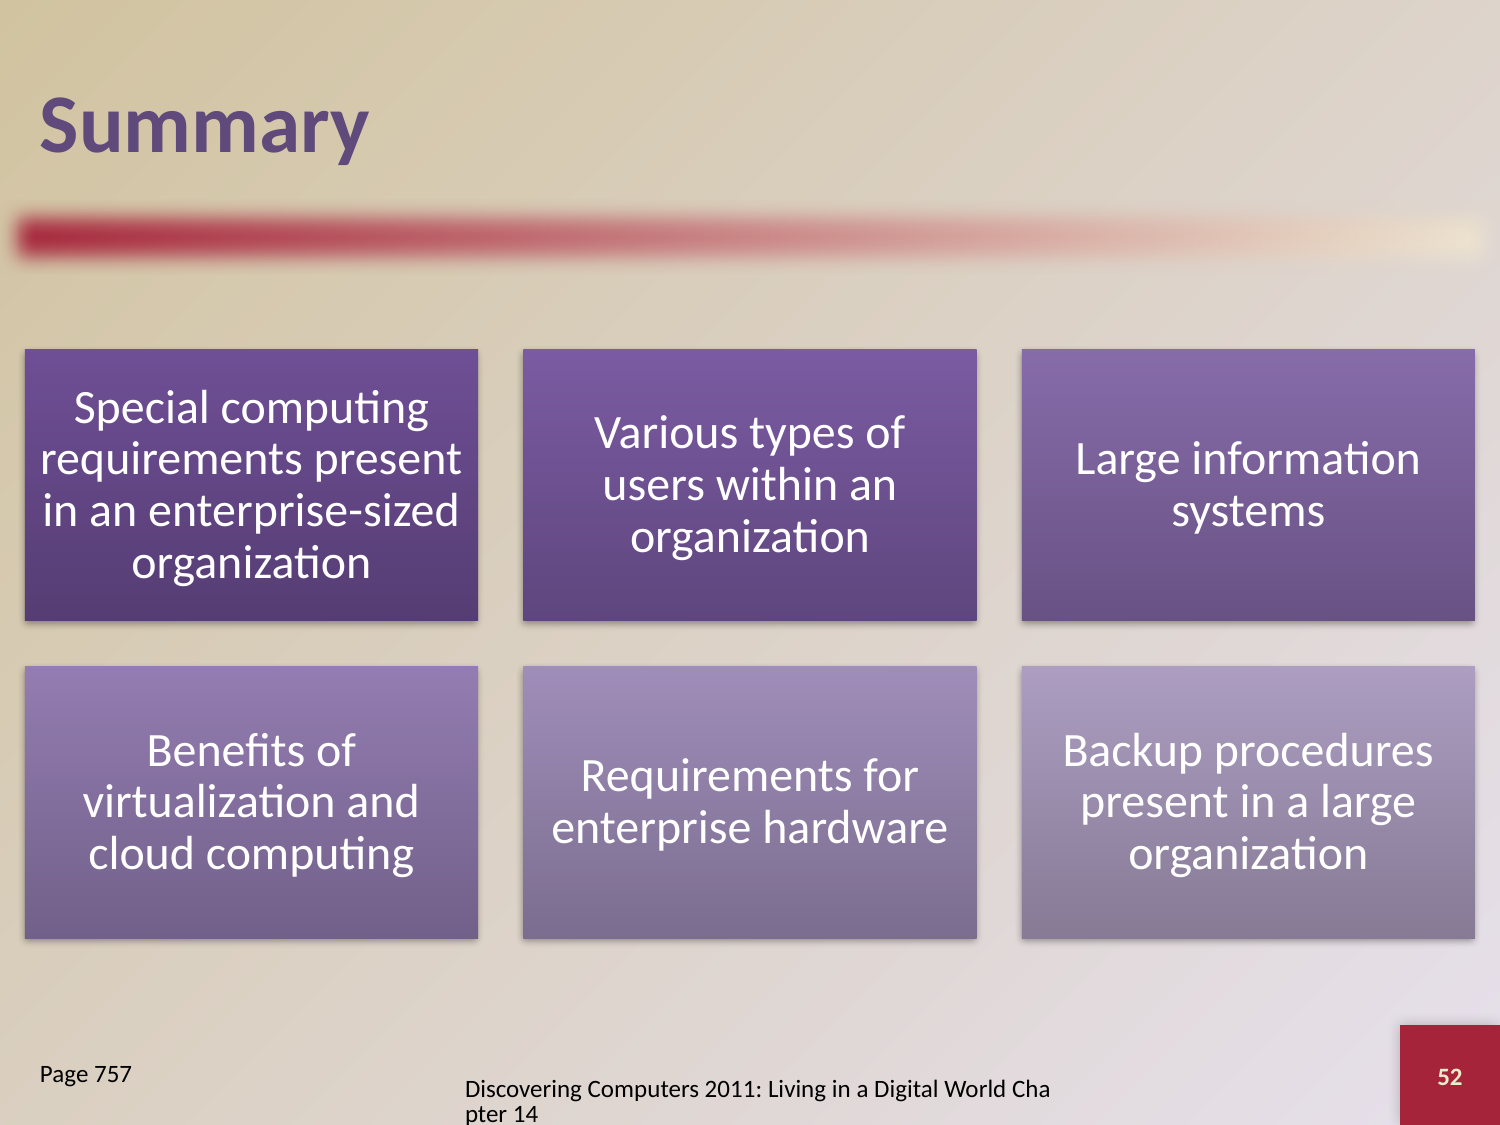

# Summary
Special computing requirements present in an enterprise-sized organization
Various types of users within an organization
Large information systems
Benefits of virtualization and cloud computing
Requirements for enterprise hardware
Backup procedures present in a large organization
52
Page 757
Discovering Computers 2011: Living in a Digital World Chapter 14